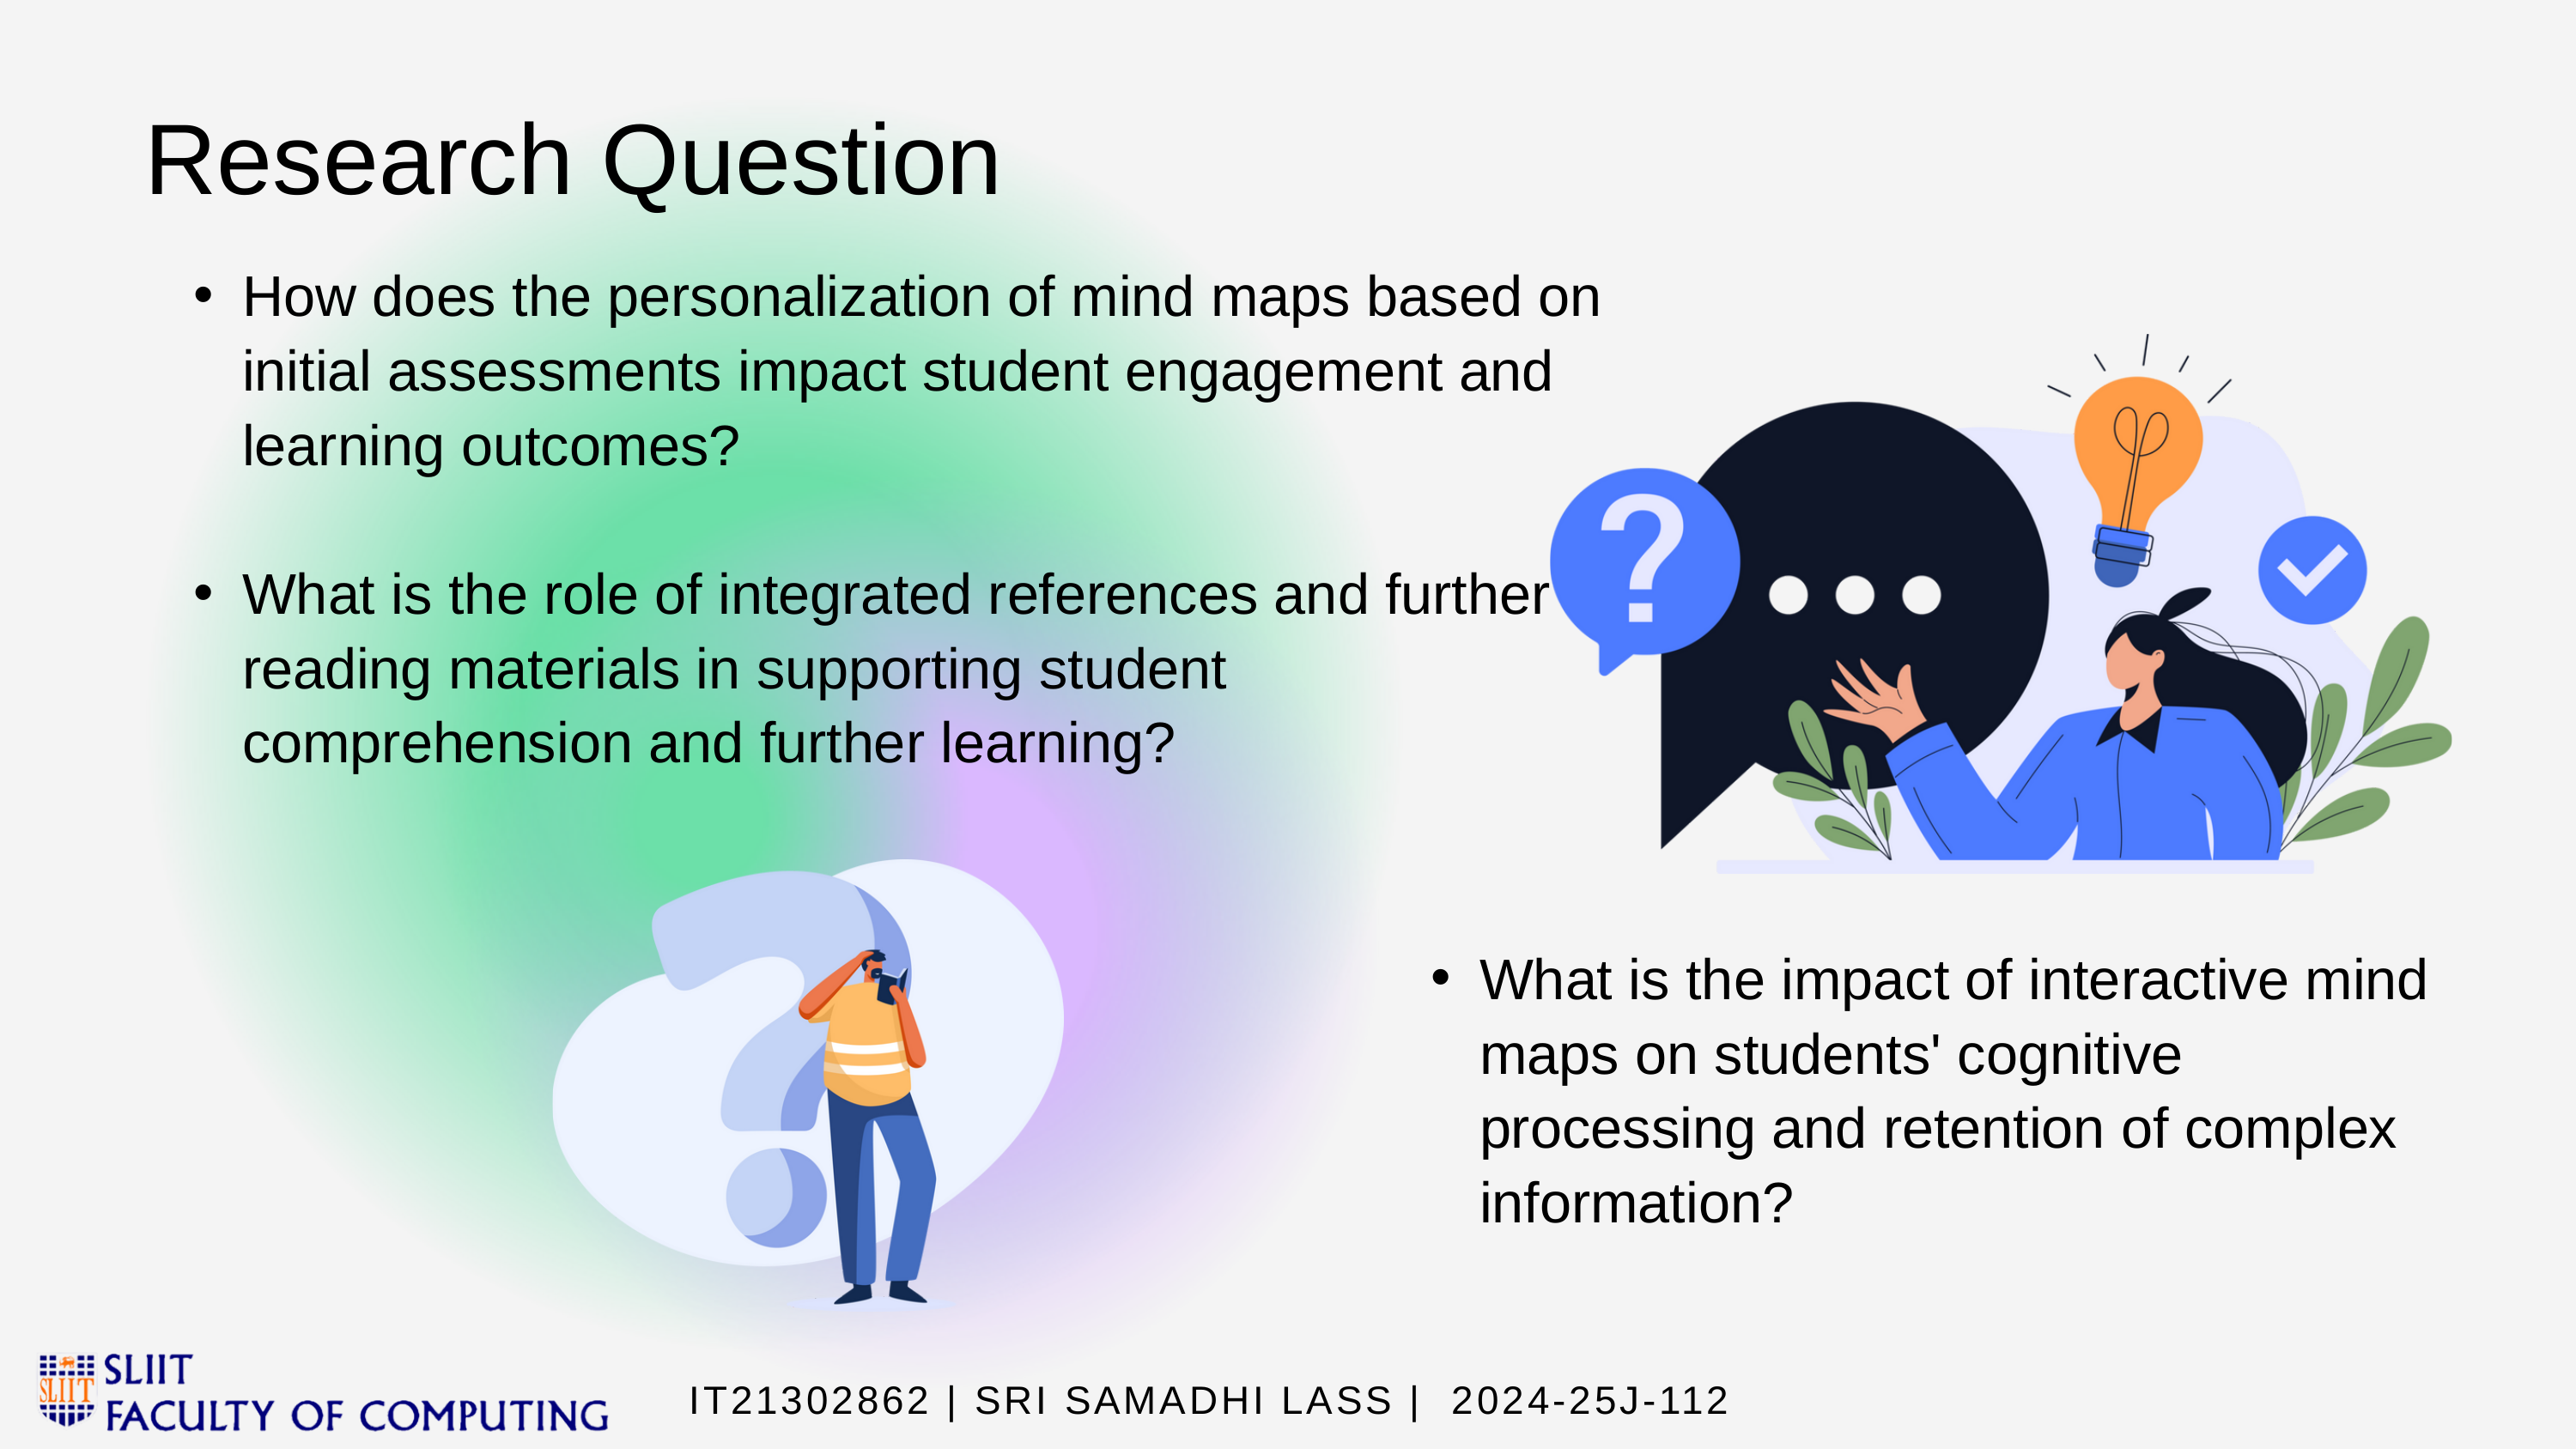

Research Question
How does the personalization of mind maps based on initial assessments impact student engagement and learning outcomes?

What is the role of integrated references and further reading materials in supporting student comprehension and further learning?

What is the impact of interactive mind maps on students' cognitive processing and retention of complex information?

IT21302862 | SRI SAMADHI LASS |  2024-25J-112